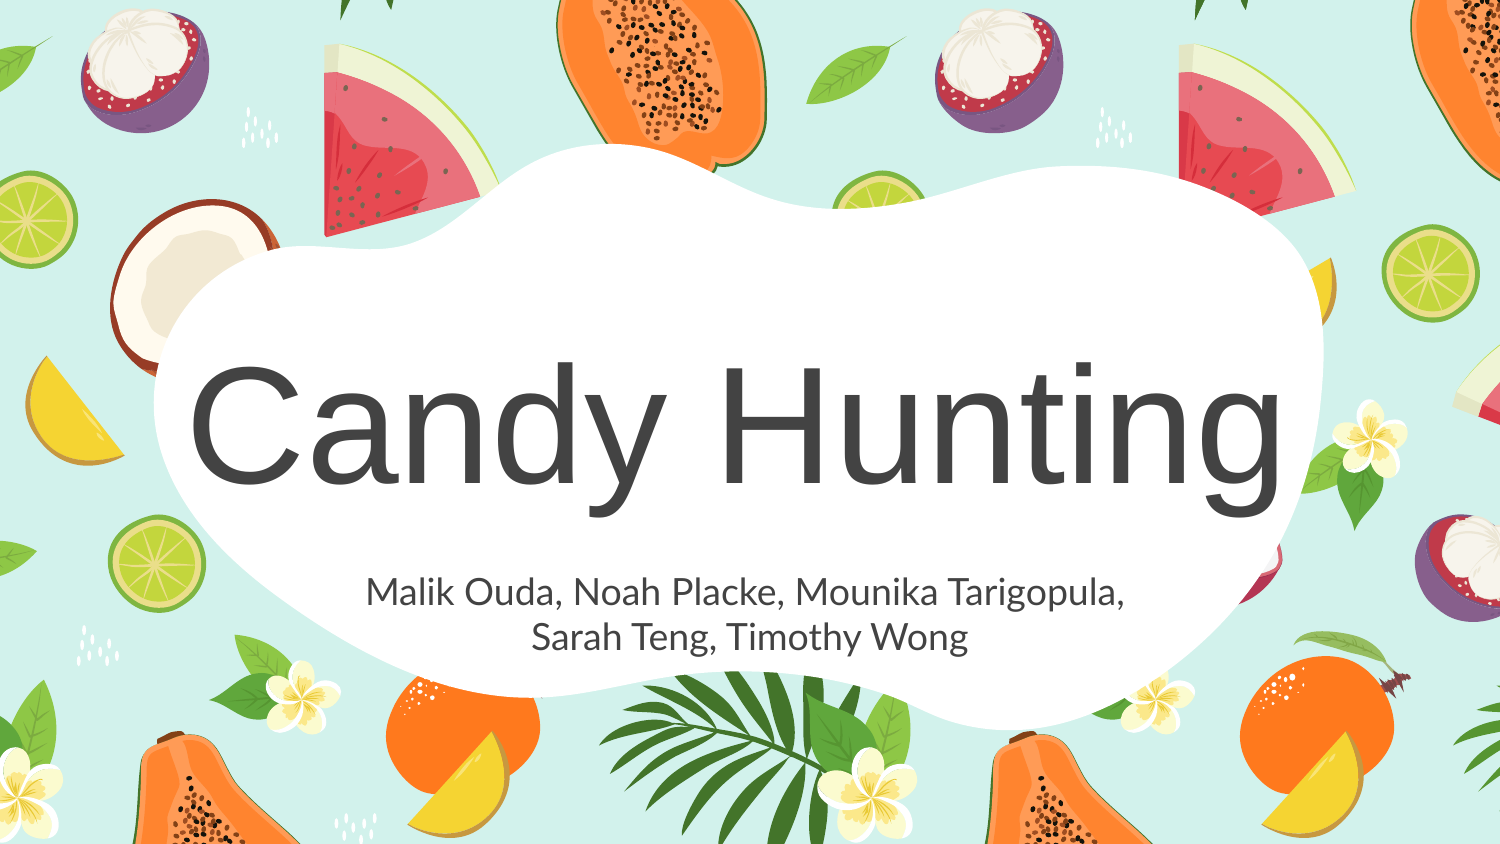

# Candy Hunting
Malik Ouda, Noah Placke, Mounika Tarigopula,
Sarah Teng, Timothy Wong